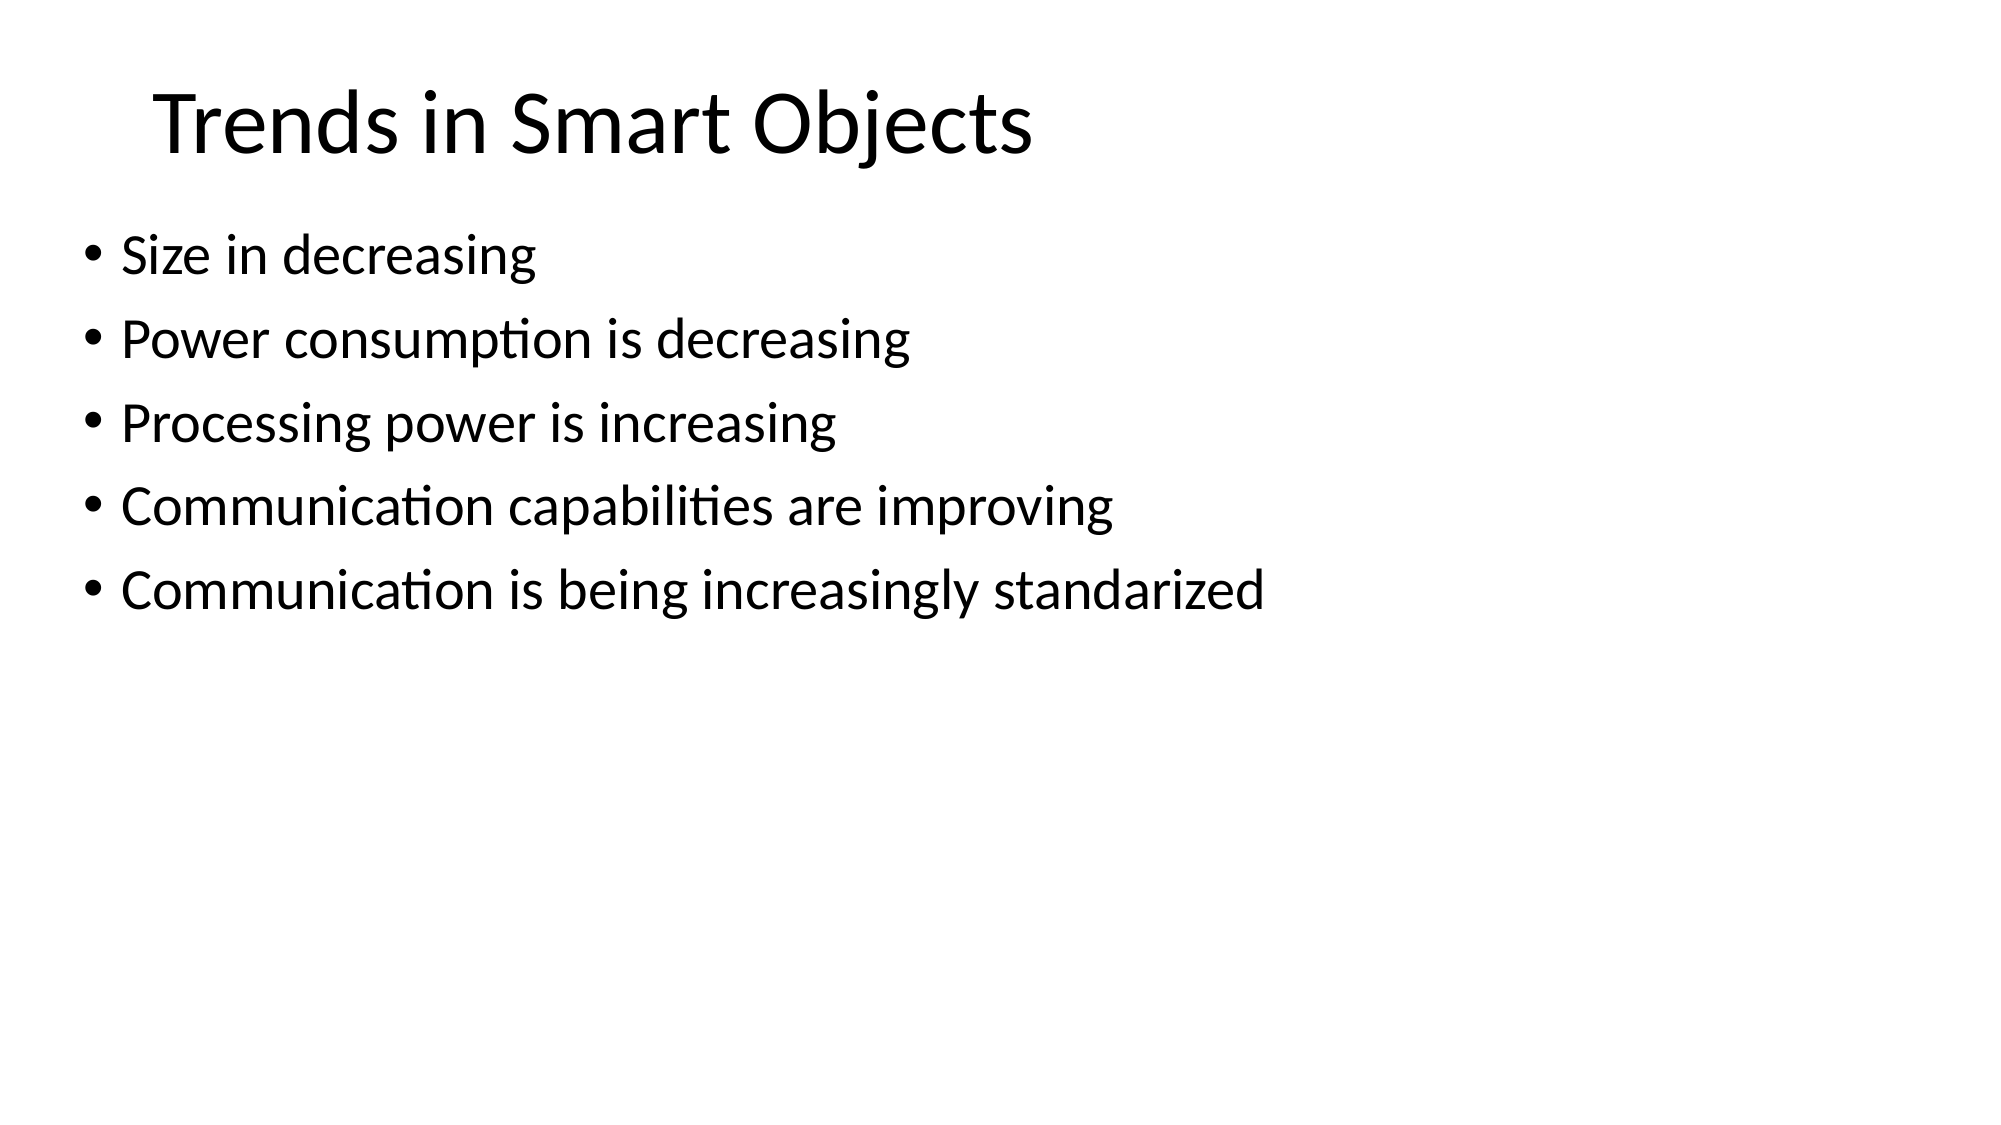

# Trends in Smart Objects
Size in decreasing
Power consumption is decreasing
Processing power is increasing
Communication capabilities are improving
Communication is being increasingly standarized